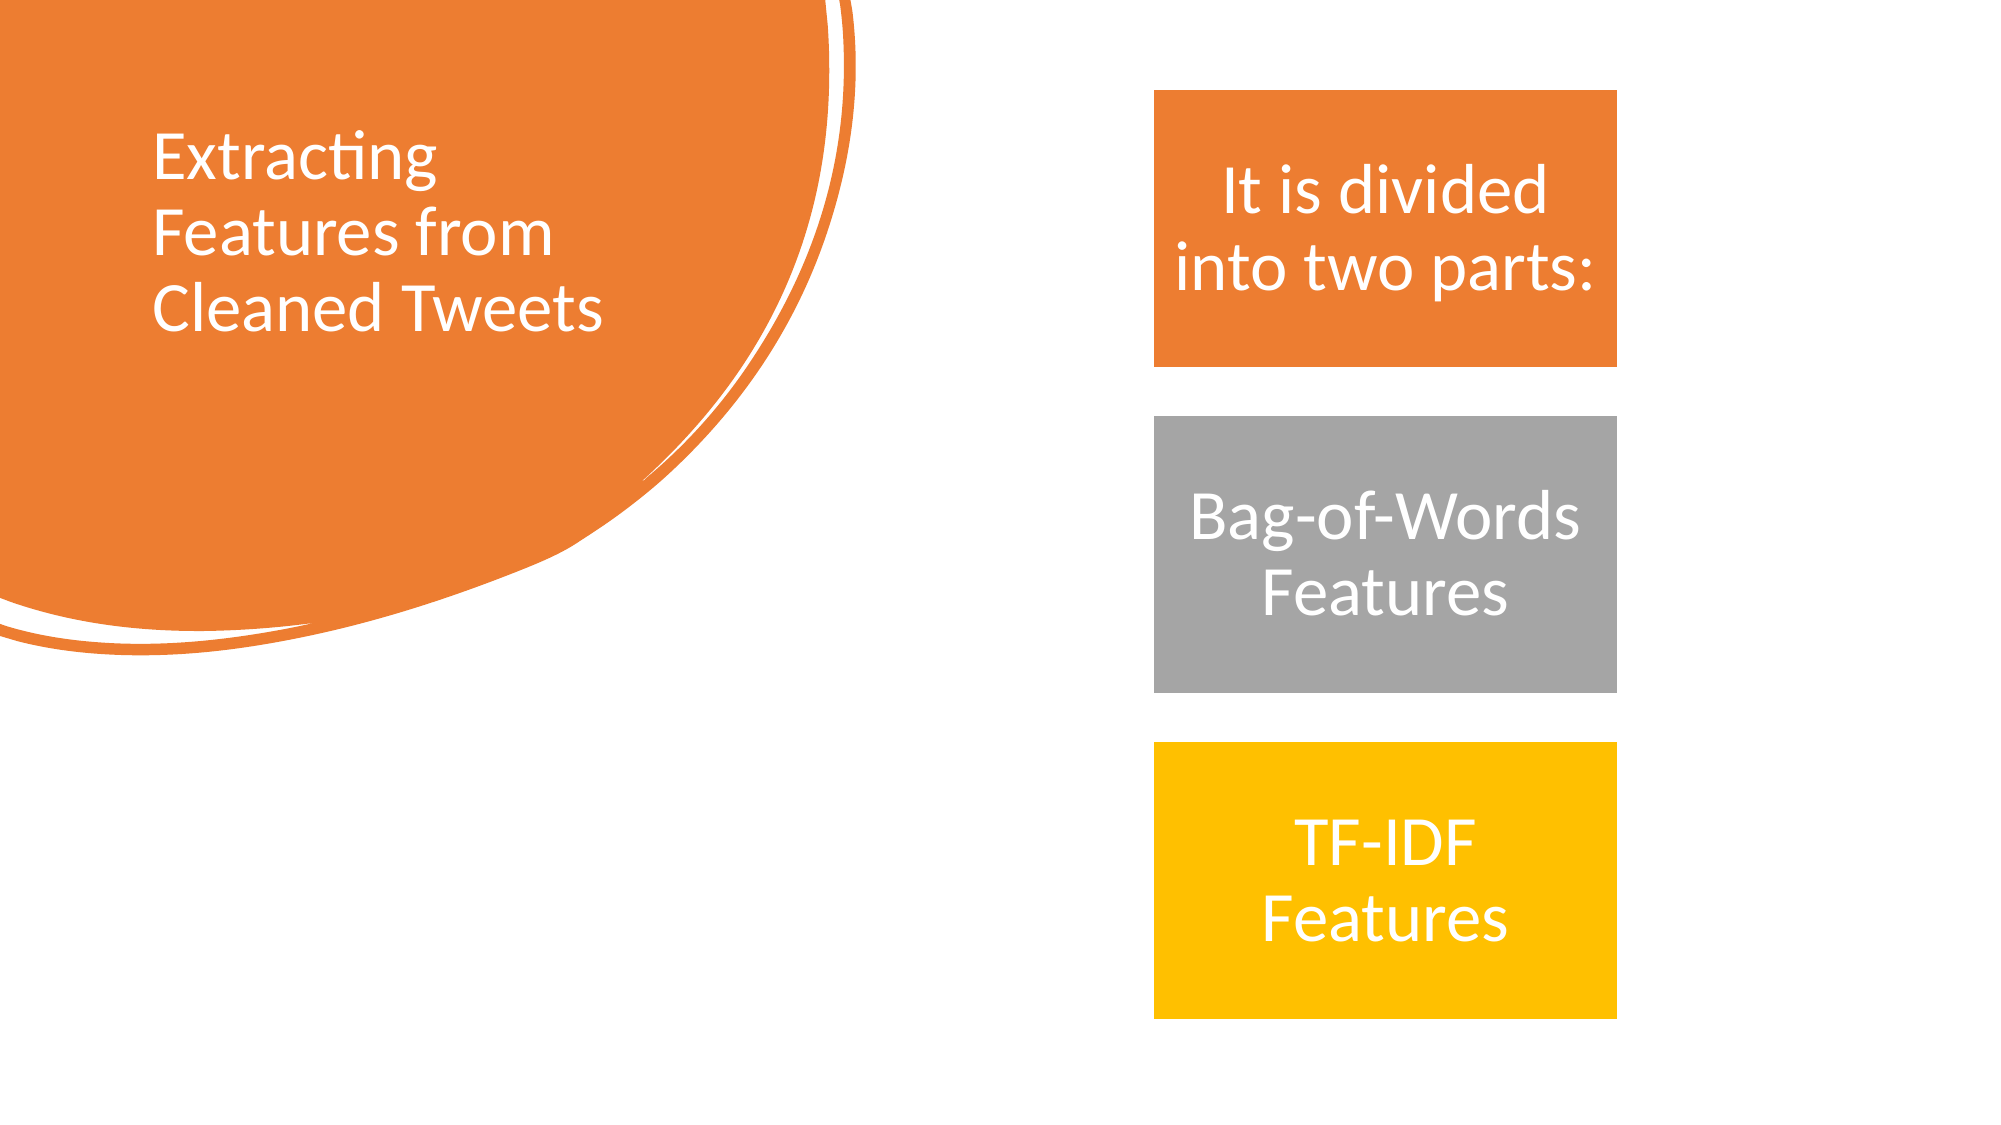

It is divided into two parts:
Bag-of-Words Features
TF-IDF Features
# Extracting Features from Cleaned Tweets